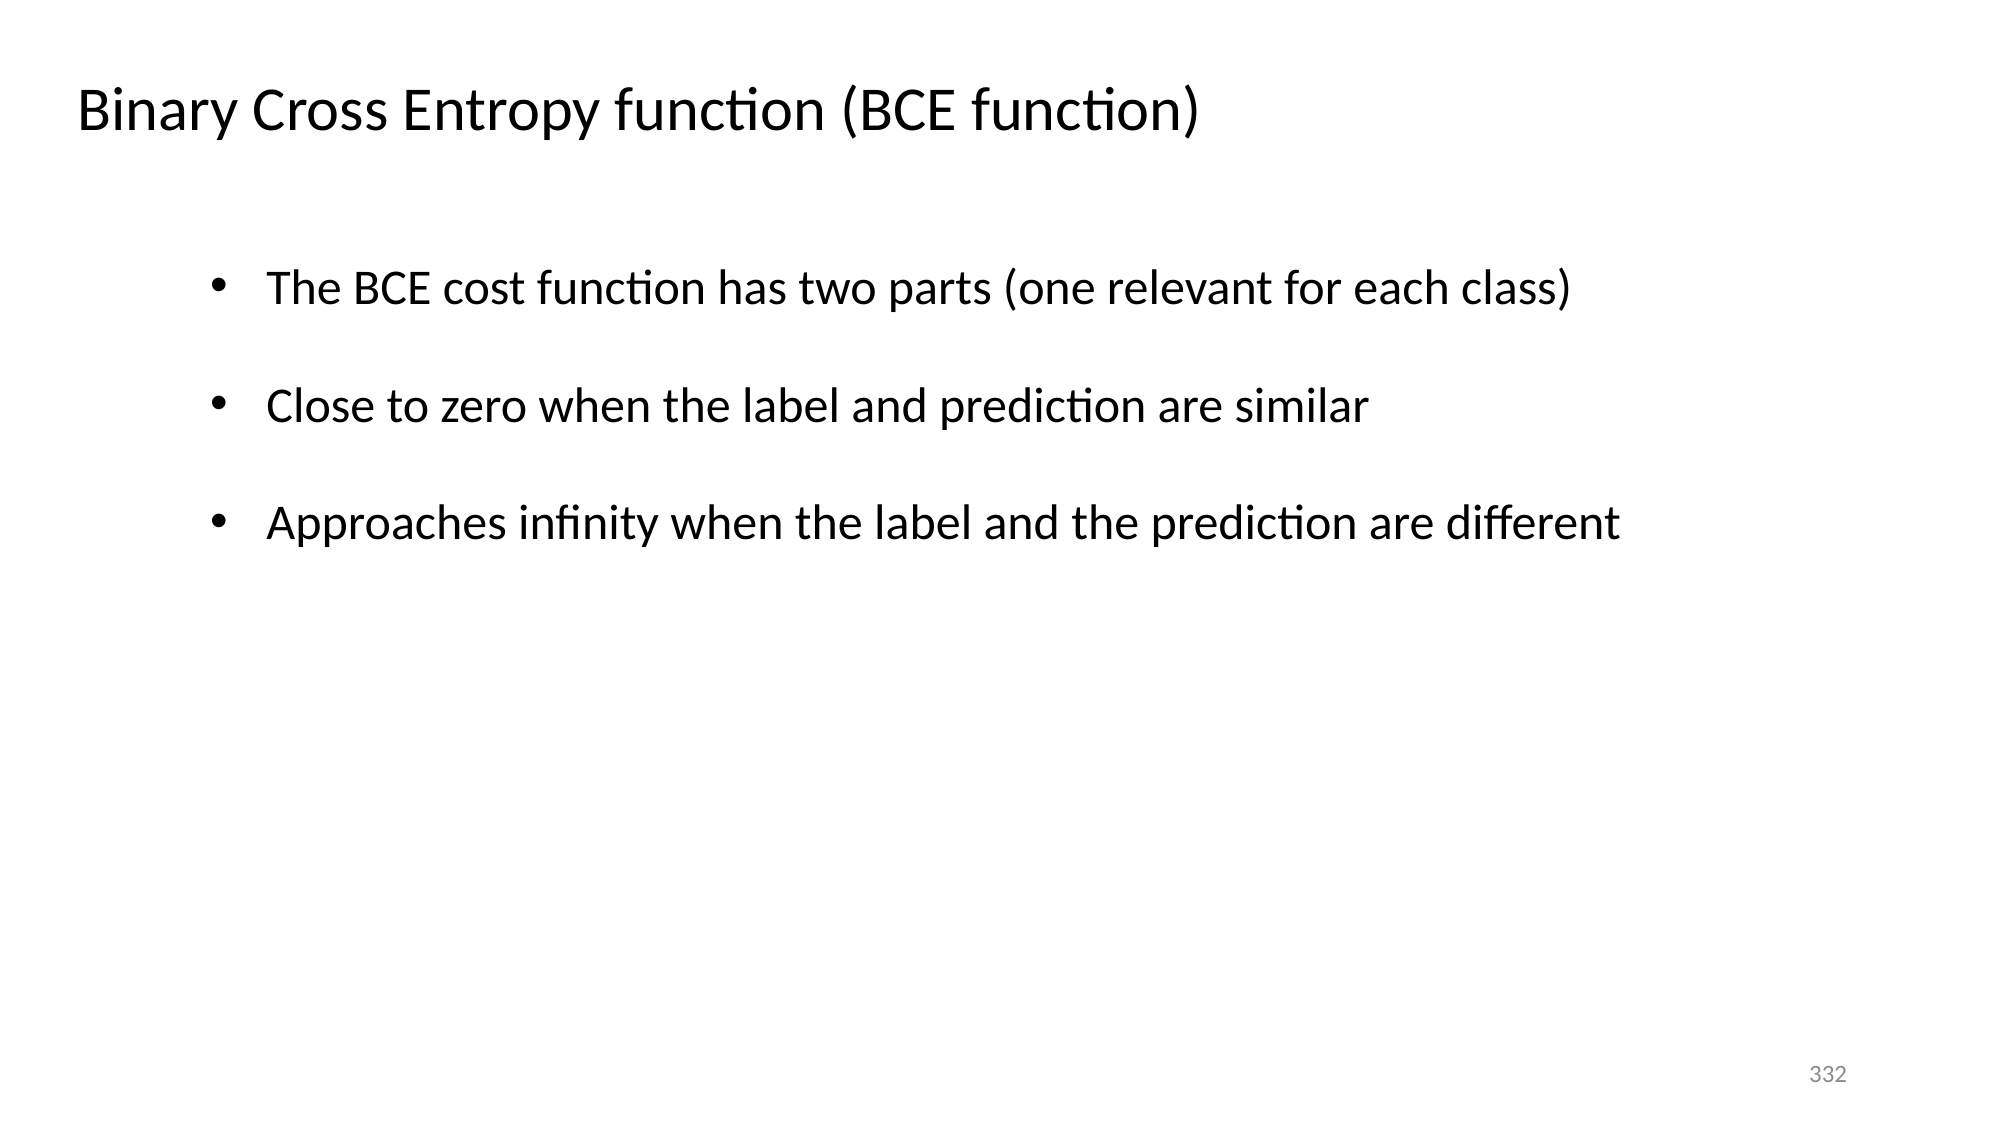

Binary Cross Entropy function (BCE function)
The BCE cost function has two parts (one relevant for each class)

Close to zero when the label and prediction are similar
Approaches infinity when the label and the prediction are different

332